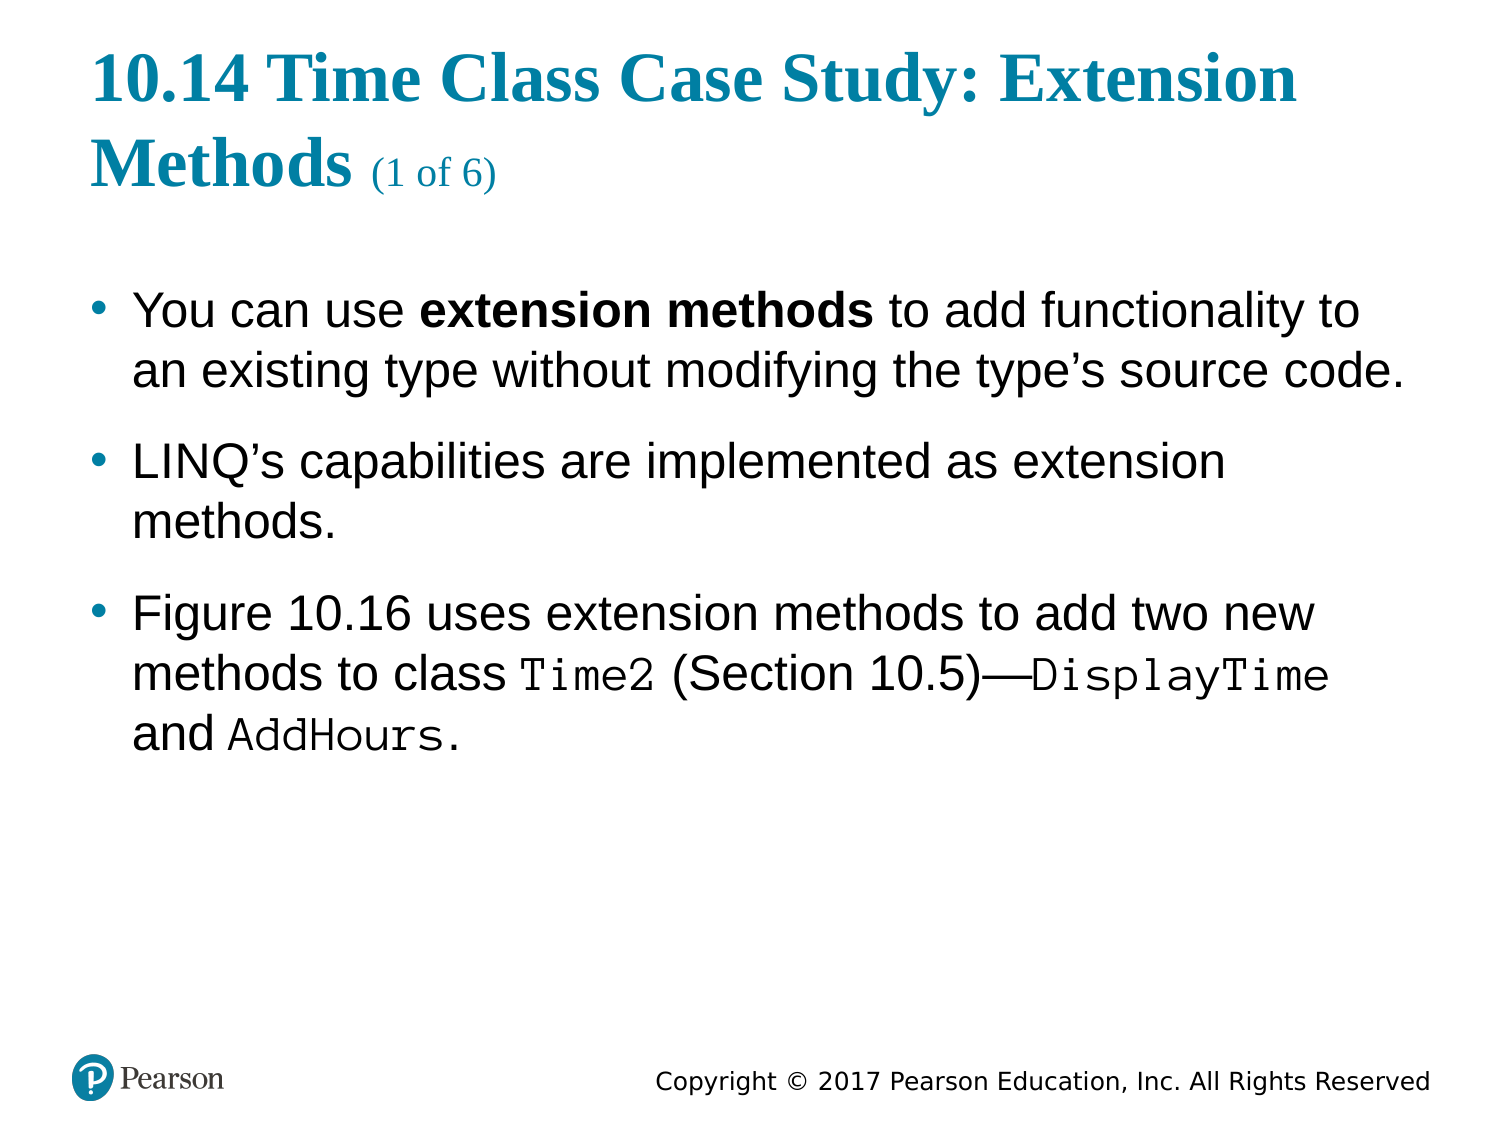

# 10.14 Time Class Case Study: Extension Methods (1 of 6)
You can use extension methods to add functionality to an existing type without modifying the type’s source code.
L I N Q’s capabilities are implemented as extension methods.
Figure 10.16 uses extension methods to add two new methods to class Time2 (Section 10.5)—DisplayTime and AddHours.